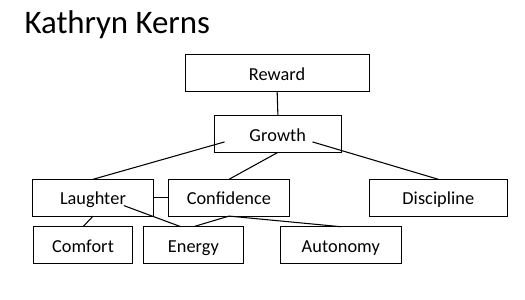

# Kathryn Kerns
Reward
Laughter
Discipline
Energy
Growth
Confidence
Comfort
Autonomy